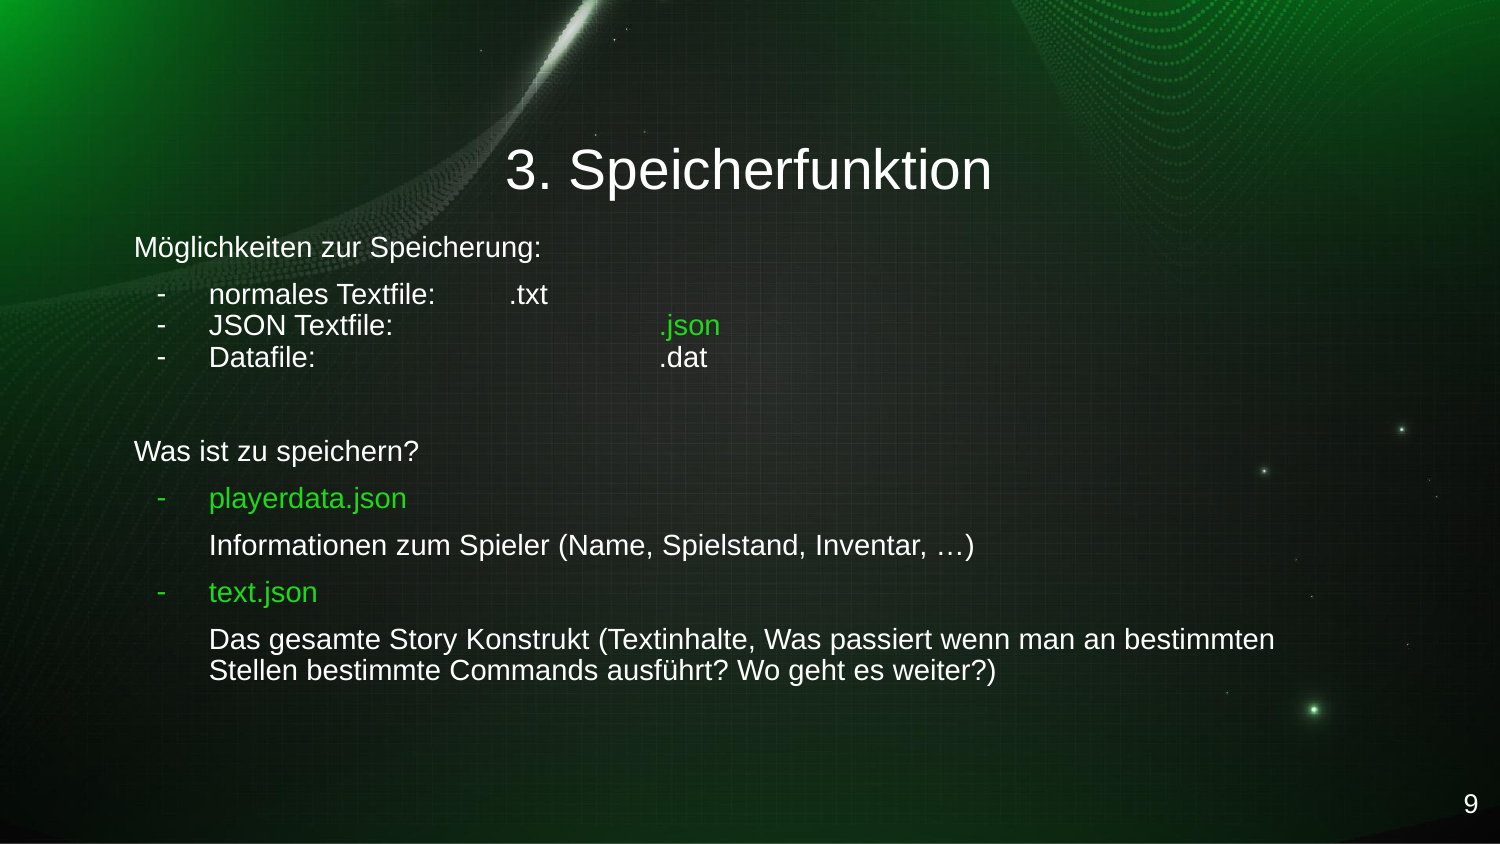

# 3. Speicherfunktion
Möglichkeiten zur Speicherung:
normales Textfile: 	.txt
JSON Textfile: 		.json
Datafile: 			.dat

Was ist zu speichern?
playerdata.json
Informationen zum Spieler (Name, Spielstand, Inventar, …)
text.json
Das gesamte Story Konstrukt (Textinhalte, Was passiert wenn man an bestimmten Stellen bestimmte Commands ausführt? Wo geht es weiter?)
9